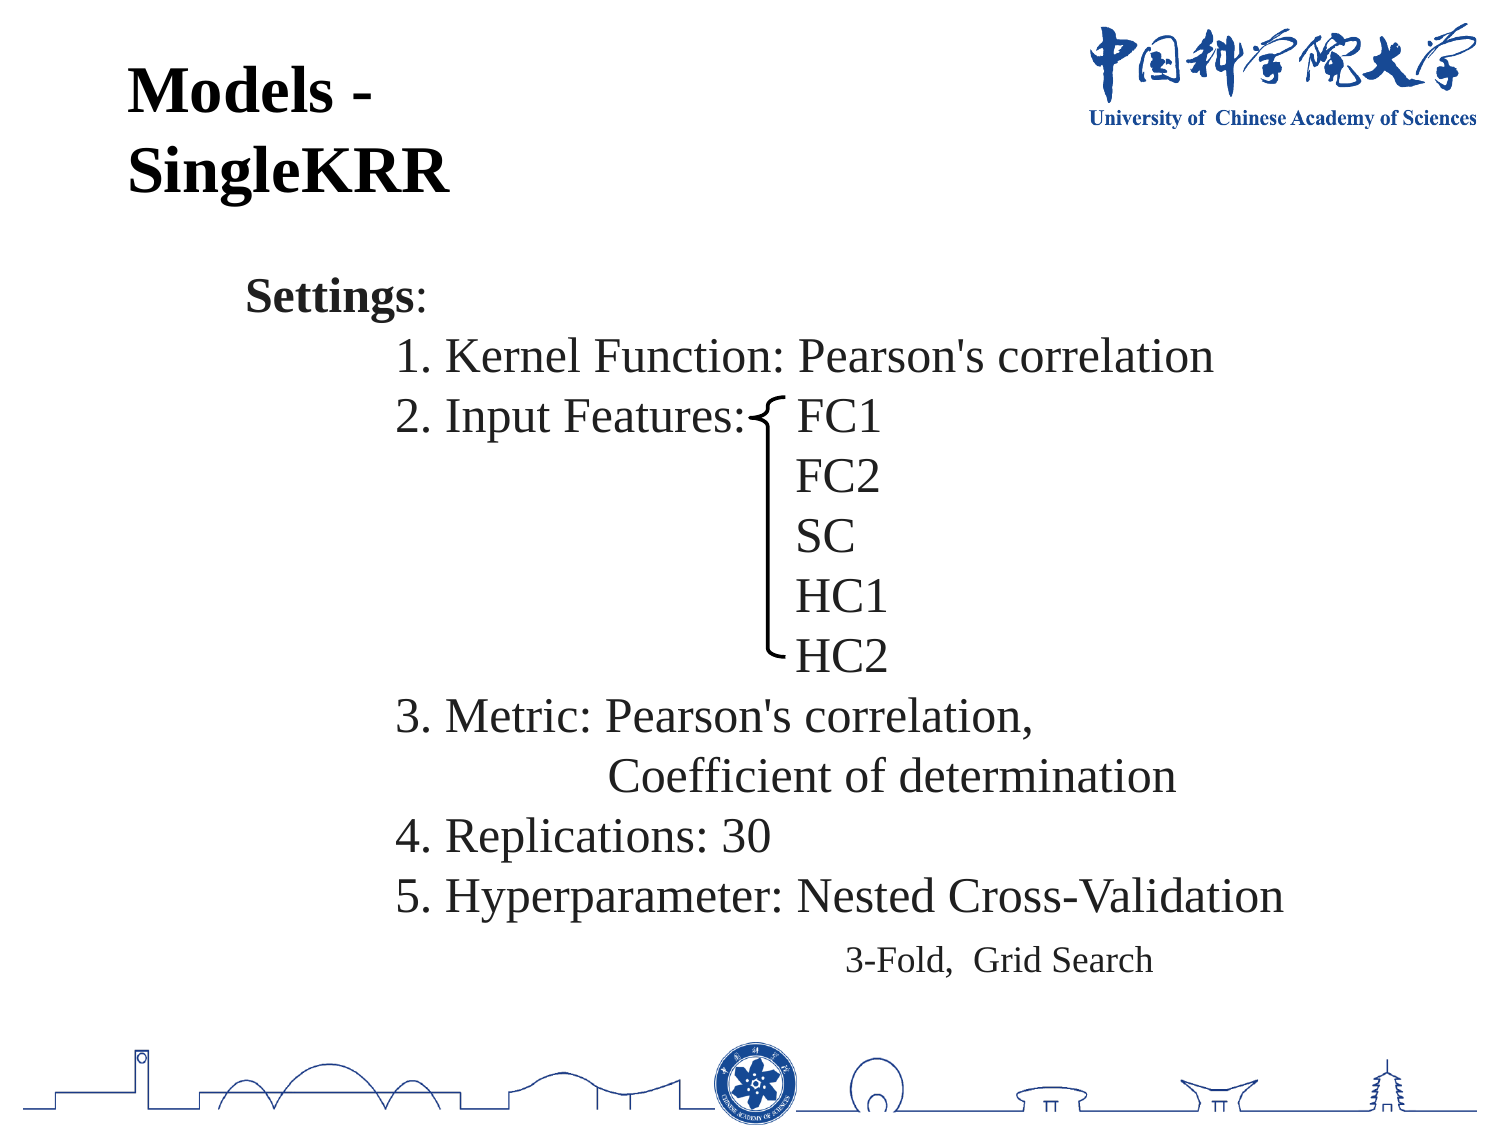

Models - SingleKRR
Settings:
	1. Kernel Function: Pearson's correlation
	2. Input Features:    FC1
			        FC2
                                            SC
                                            HC1
			        HC2
	3. Metric: Pearson's correlation,
		     Coefficient of determination
	4. Replications: 30
	5. Hyperparameter: Nested Cross-Validation
		 		3-Fold,  Grid Search